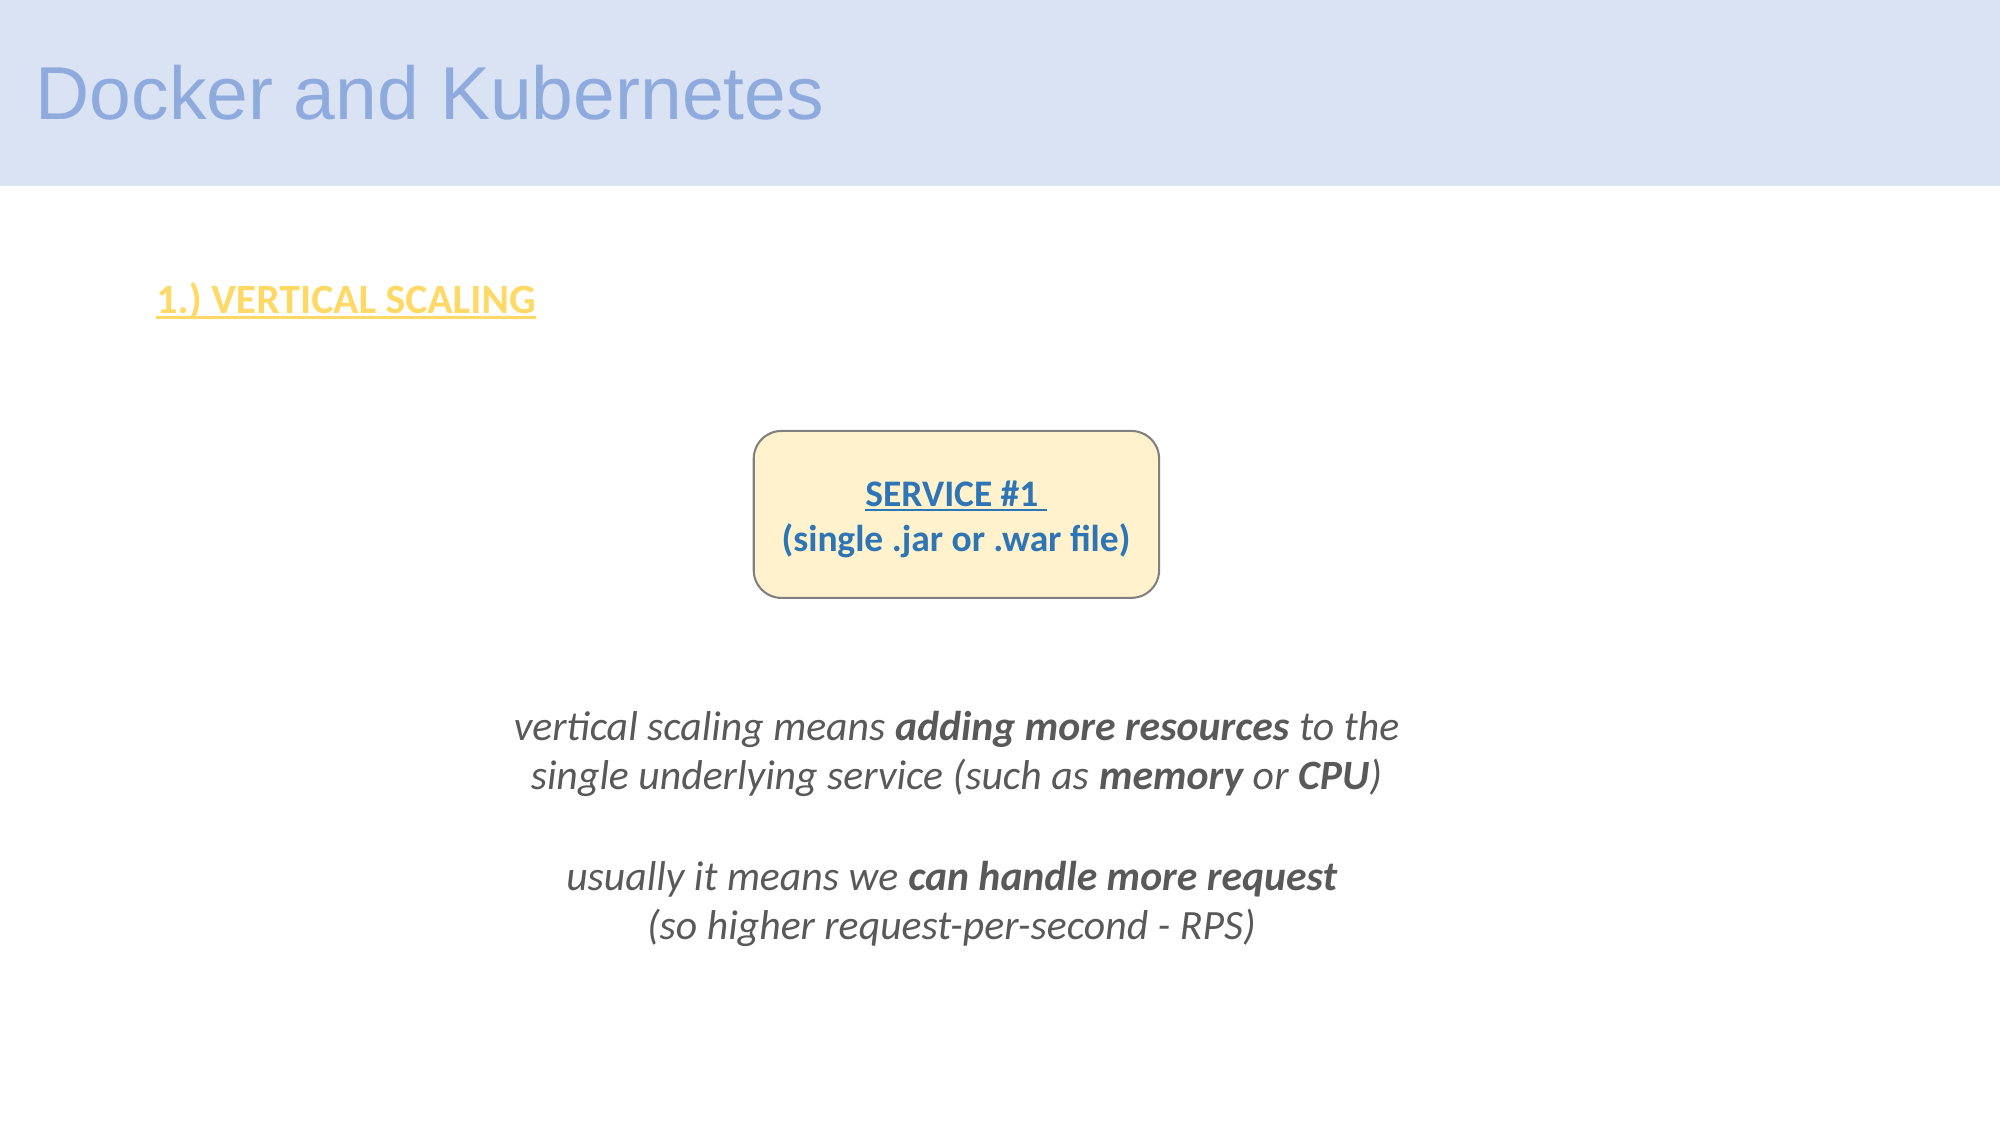

# Docker and Kubernetes

1.) VERTICAL SCALING

SERVICE #1
(single .jar or .war file)
vertical scaling means adding more resources to the single underlying service (such as memory or CPU)

usually it means we can handle more request
(so higher request-per-second - RPS)